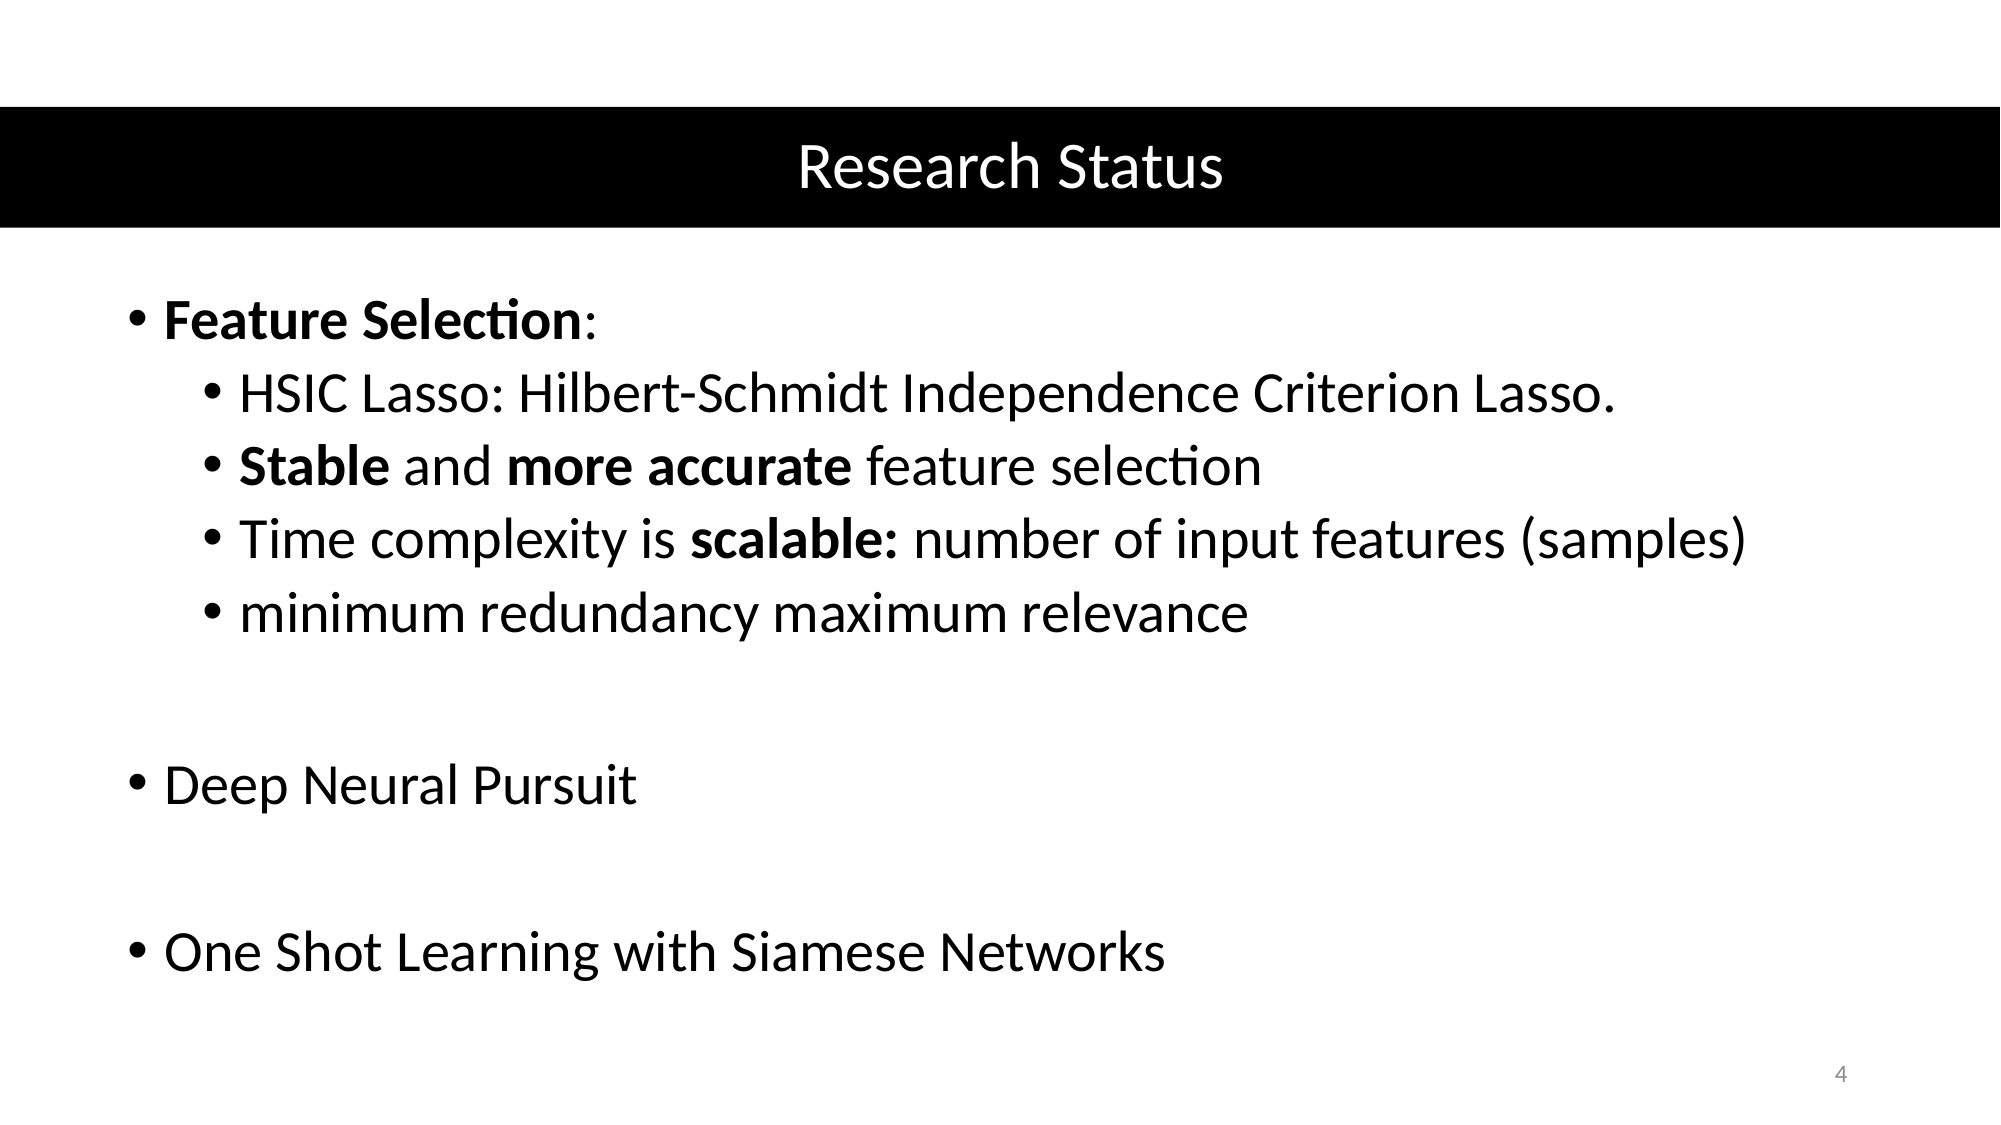

# Research Status

Feature Selection:
HSIC Lasso: Hilbert-Schmidt Independence Criterion Lasso.
Stable and more accurate feature selection
Time complexity is scalable: number of input features (samples)
minimum redundancy maximum relevance

Deep Neural Pursuit

One Shot Learning with Siamese Networks
4